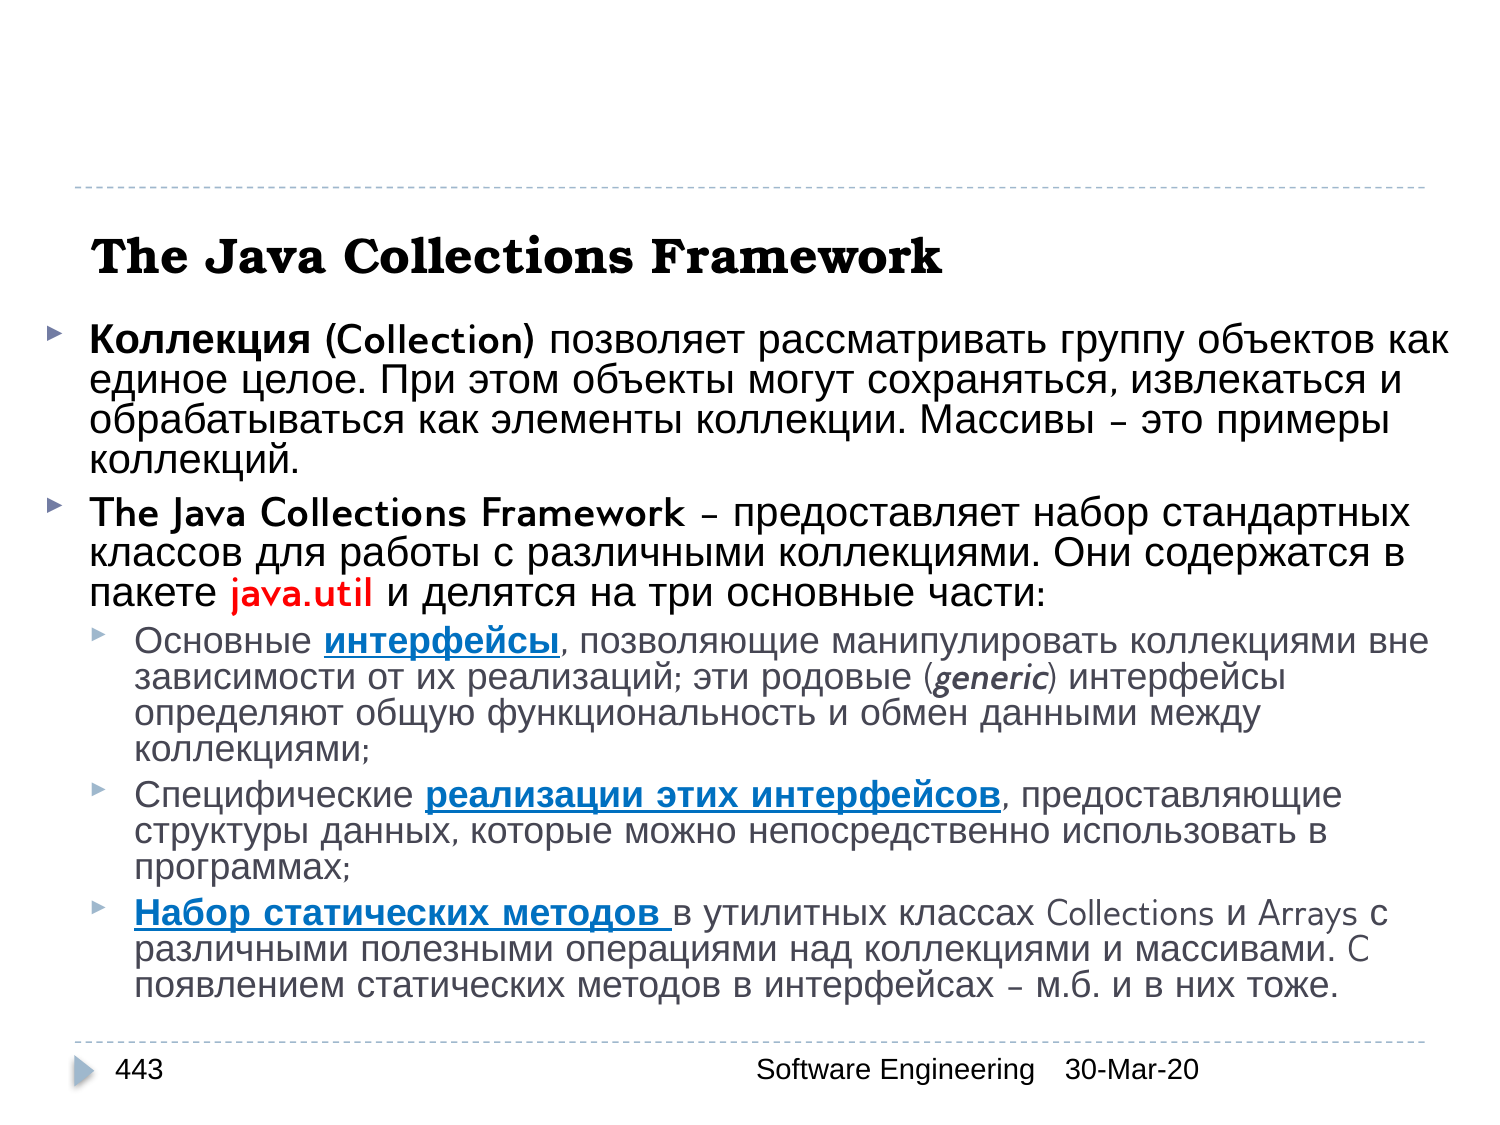

# The Java Collections Framework
Коллекция (Collection) позволяет рассматривать группу объектов как единое целое. При этом объекты могут сохраняться, извлекаться и обрабатываться как элементы коллекции. Массивы – это примеры коллекций.
The Java Collections Framework – предоставляет набор стандартных классов для работы с различными коллекциями. Они содержатся в пакете java.util и делятся на три основные части:
Основные интерфейсы, позволяющие манипулировать коллекциями вне зависимости от их реализаций; эти родовые (generic) интерфейсы определяют общую функциональность и обмен данными между коллекциями;
Специфические реализации этих интерфейсов, предоставляющие структуры данных, которые можно непосредственно использовать в программах;
Набор статических методов в утилитных классах Collections и Arrays с различными полезными операциями над коллекциями и массивами. C появлением статических методов в интерфейсах – м.б. и в них тоже.
443
Software Engineering
30-Mar-20